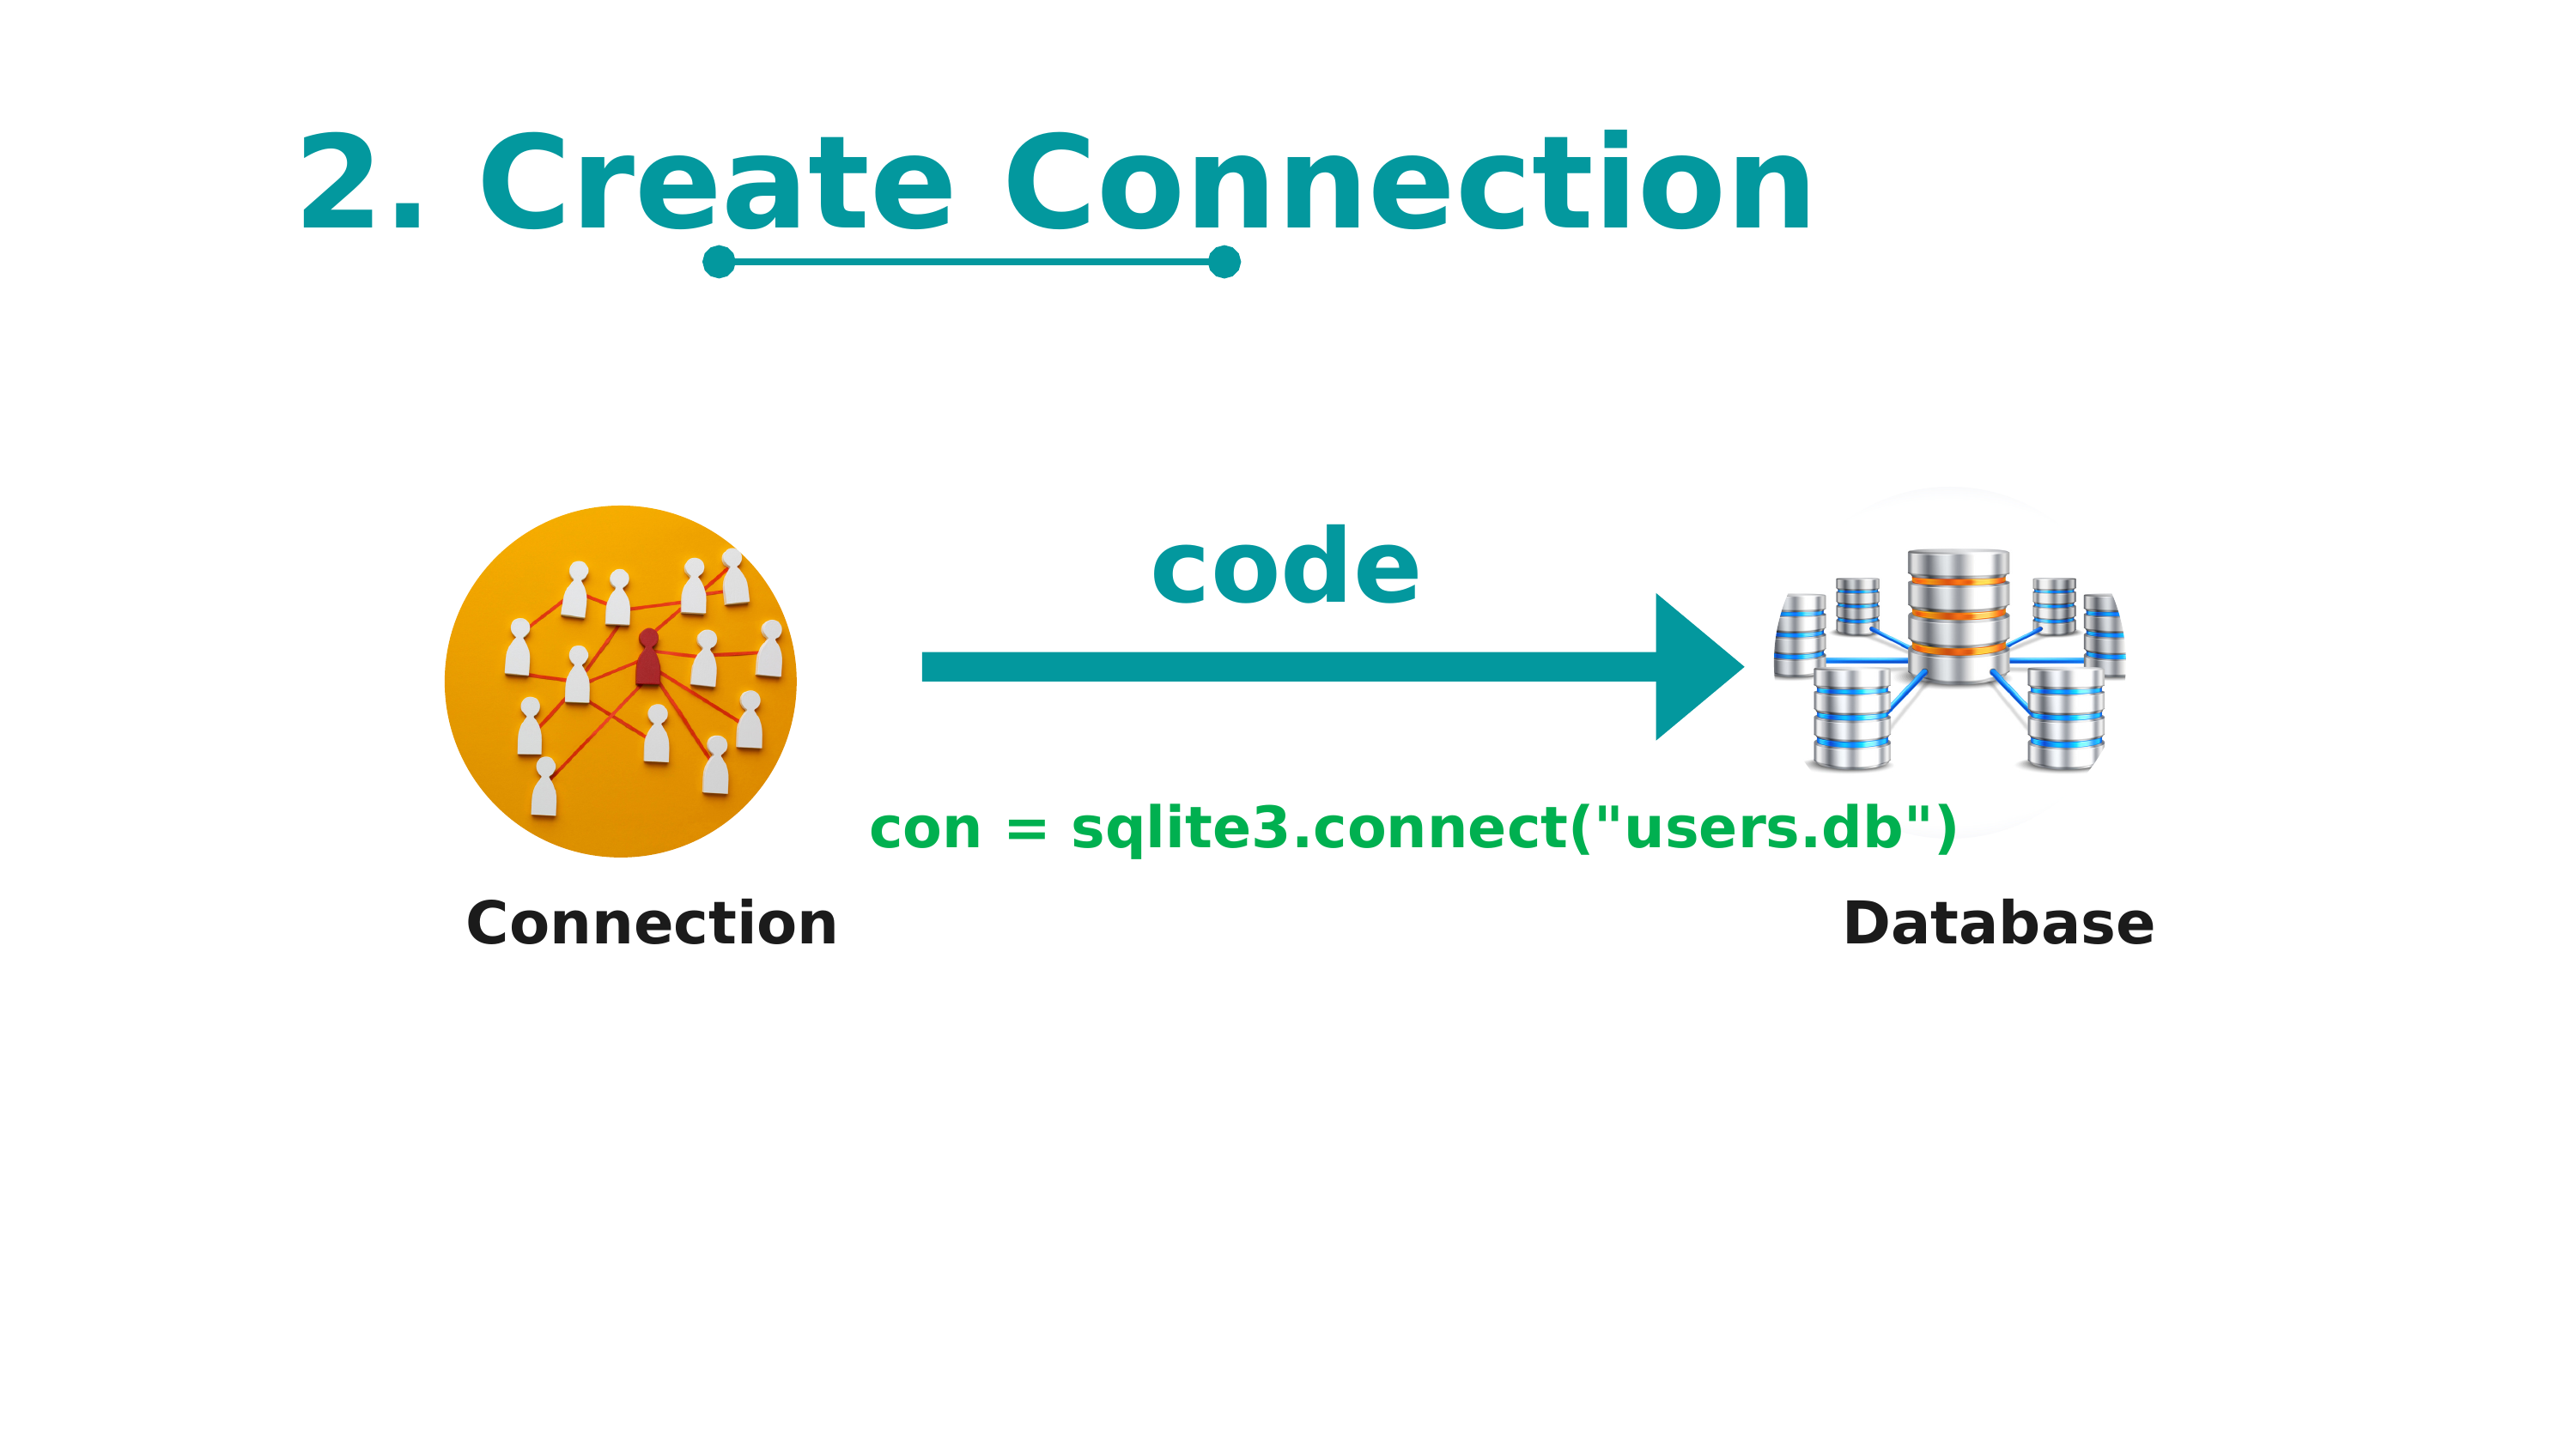

2. Create Connection

Database

Connection
code

con = sqlite3.connect("users.db")